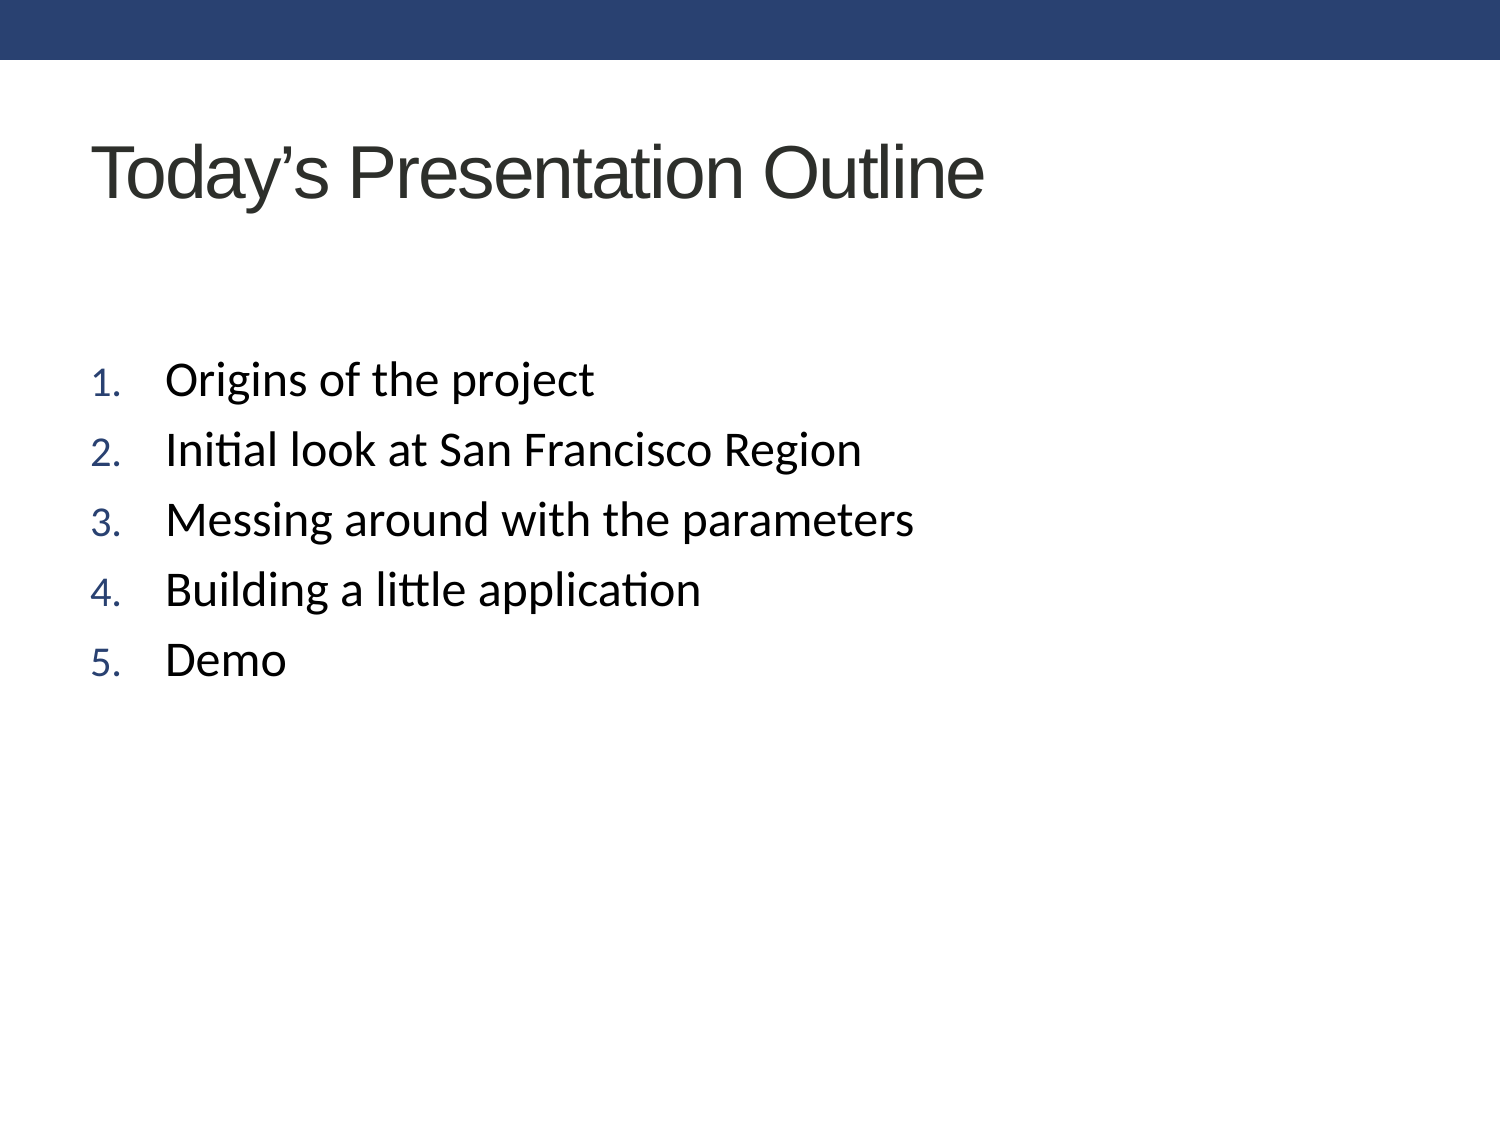

# Today’s Presentation Outline
Origins of the project
Initial look at San Francisco Region
Messing around with the parameters
Building a little application
Demo